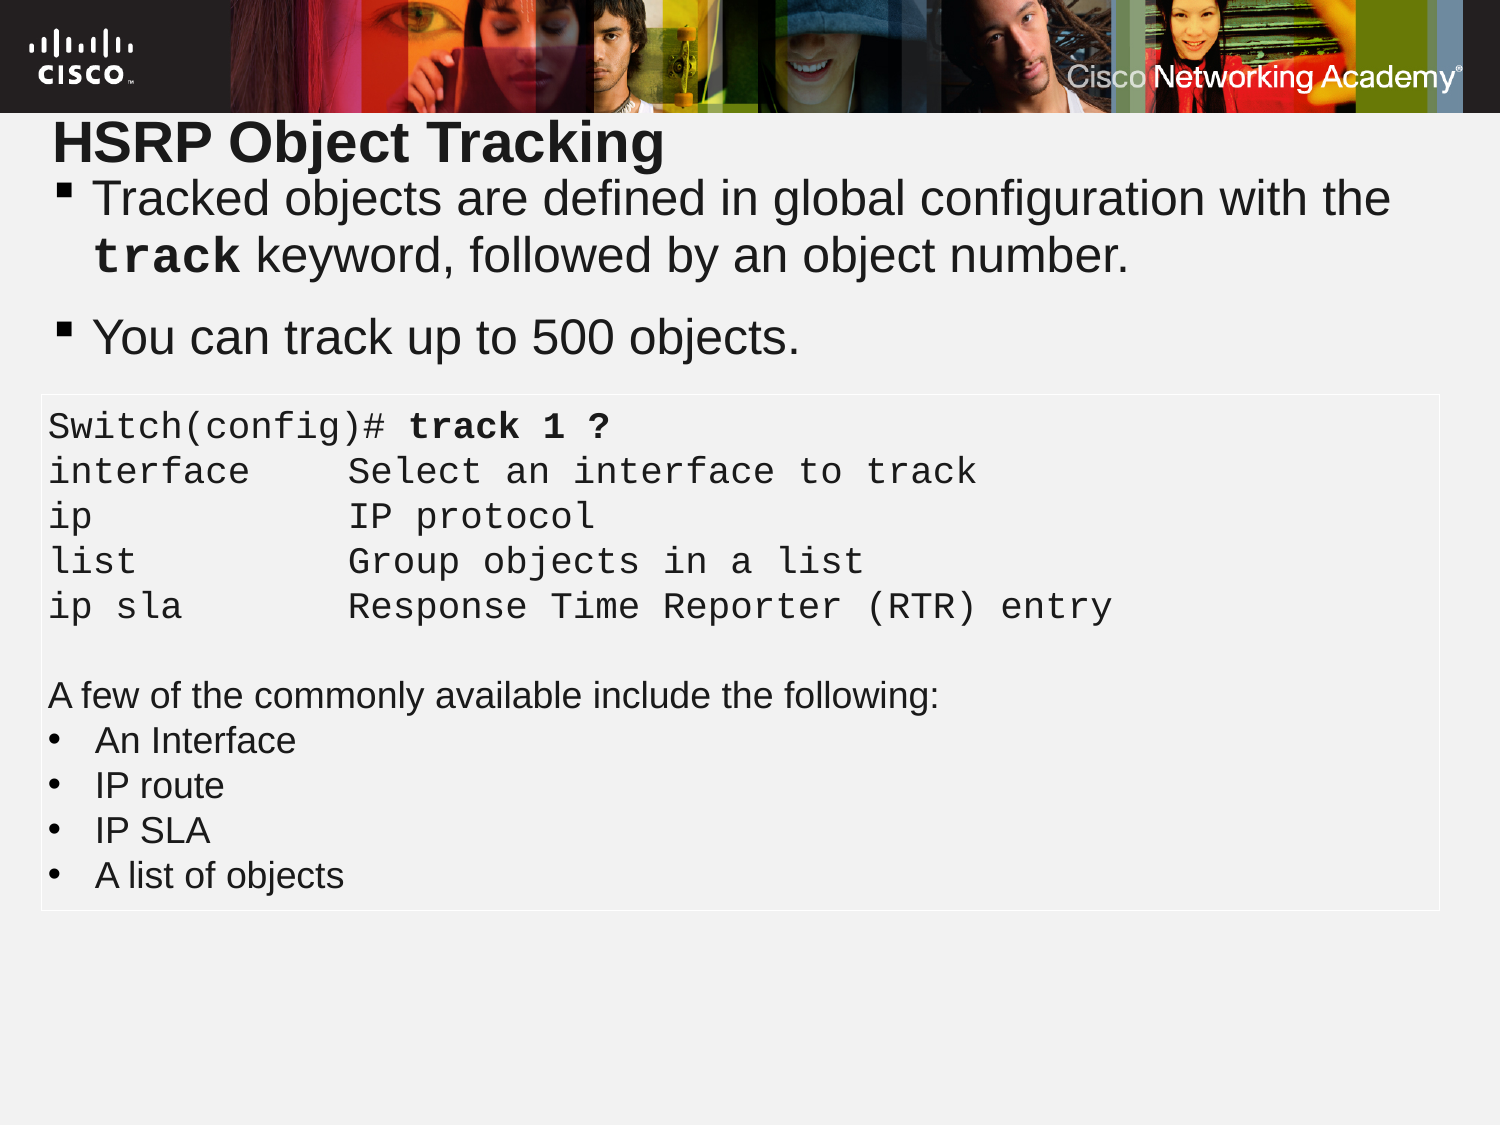

# HSRP Object Tracking
Tracked objects are defined in global configuration with the track keyword, followed by an object number.
You can track up to 500 objects.
Switch(config)# track 1 ?
interface 	Select an interface to track
ip 		IP protocol
list 		Group objects in a list
ip sla		Response Time Reporter (RTR) entry

A few of the commonly available include the following:
An Interface
IP route
IP SLA
A list of objects